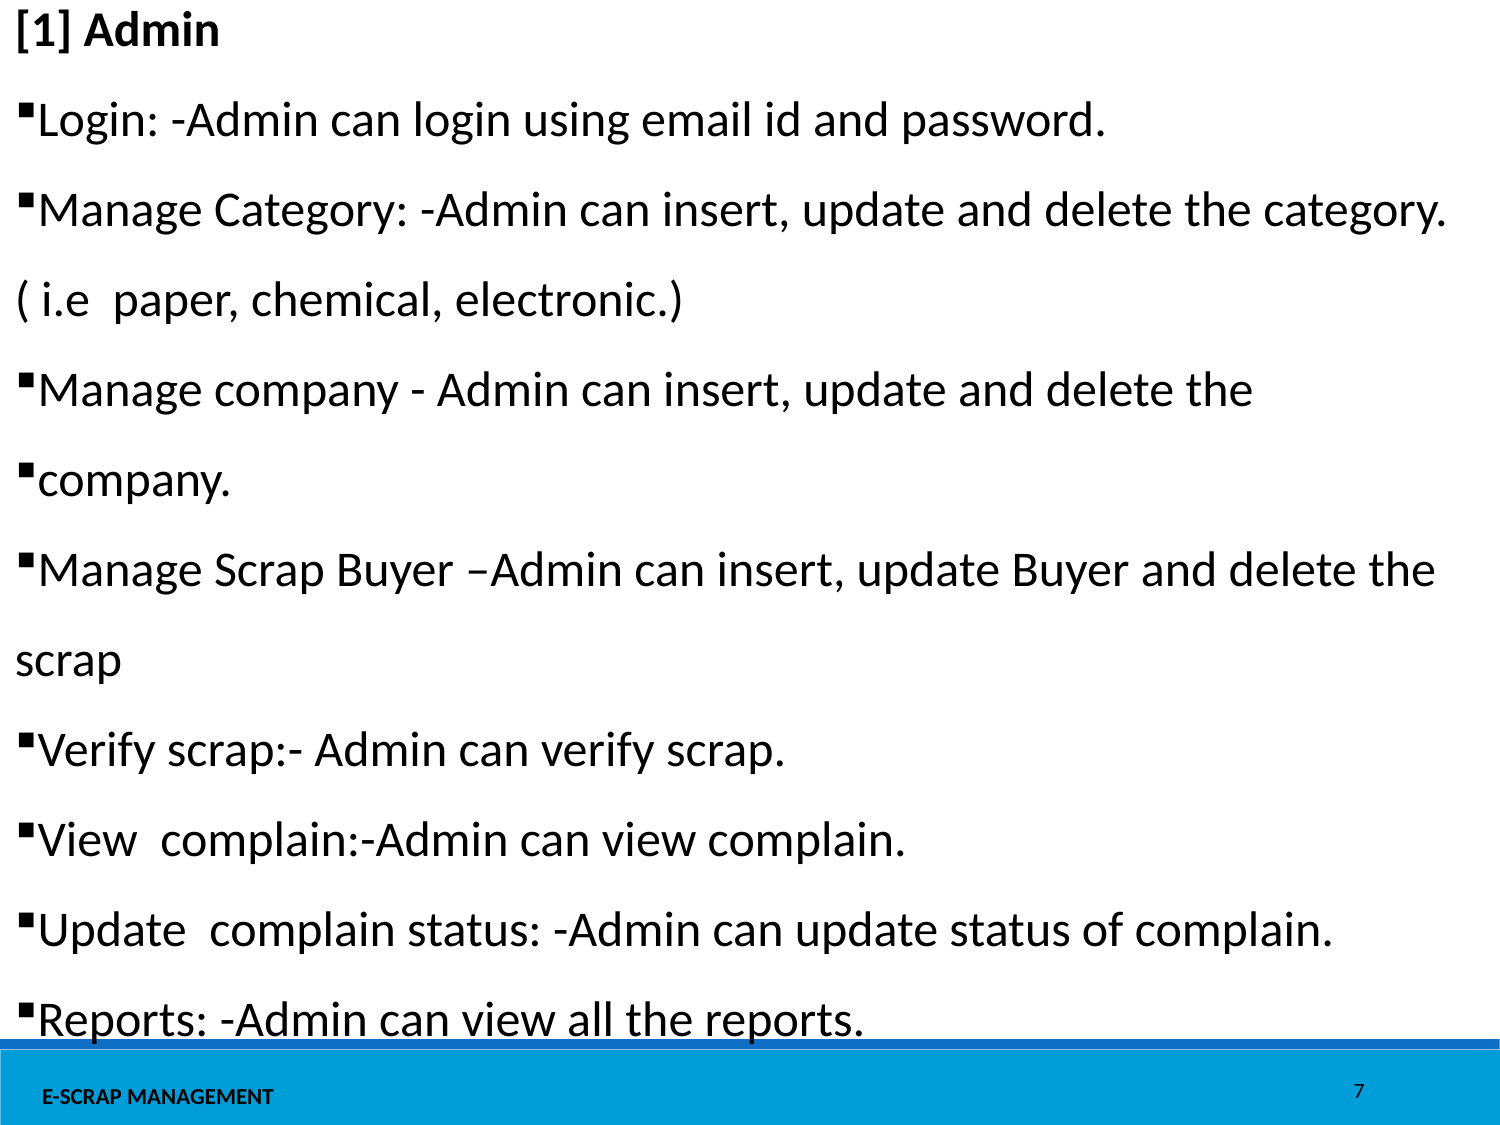

[1] Admin
Login: -Admin can login using email id and password.
Manage Category: -Admin can insert, update and delete the category.( i.e  paper, chemical, electronic.)
Manage company - Admin can insert, update and delete the
company.
Manage Scrap Buyer –Admin can insert, update Buyer and delete the scrap
Verify scrap:- Admin can verify scrap.
View  complain:-Admin can view complain.
Update  complain status: -Admin can update status of complain.
Reports: -Admin can view all the reports.

7
E-SCRAP MANAGEMENT